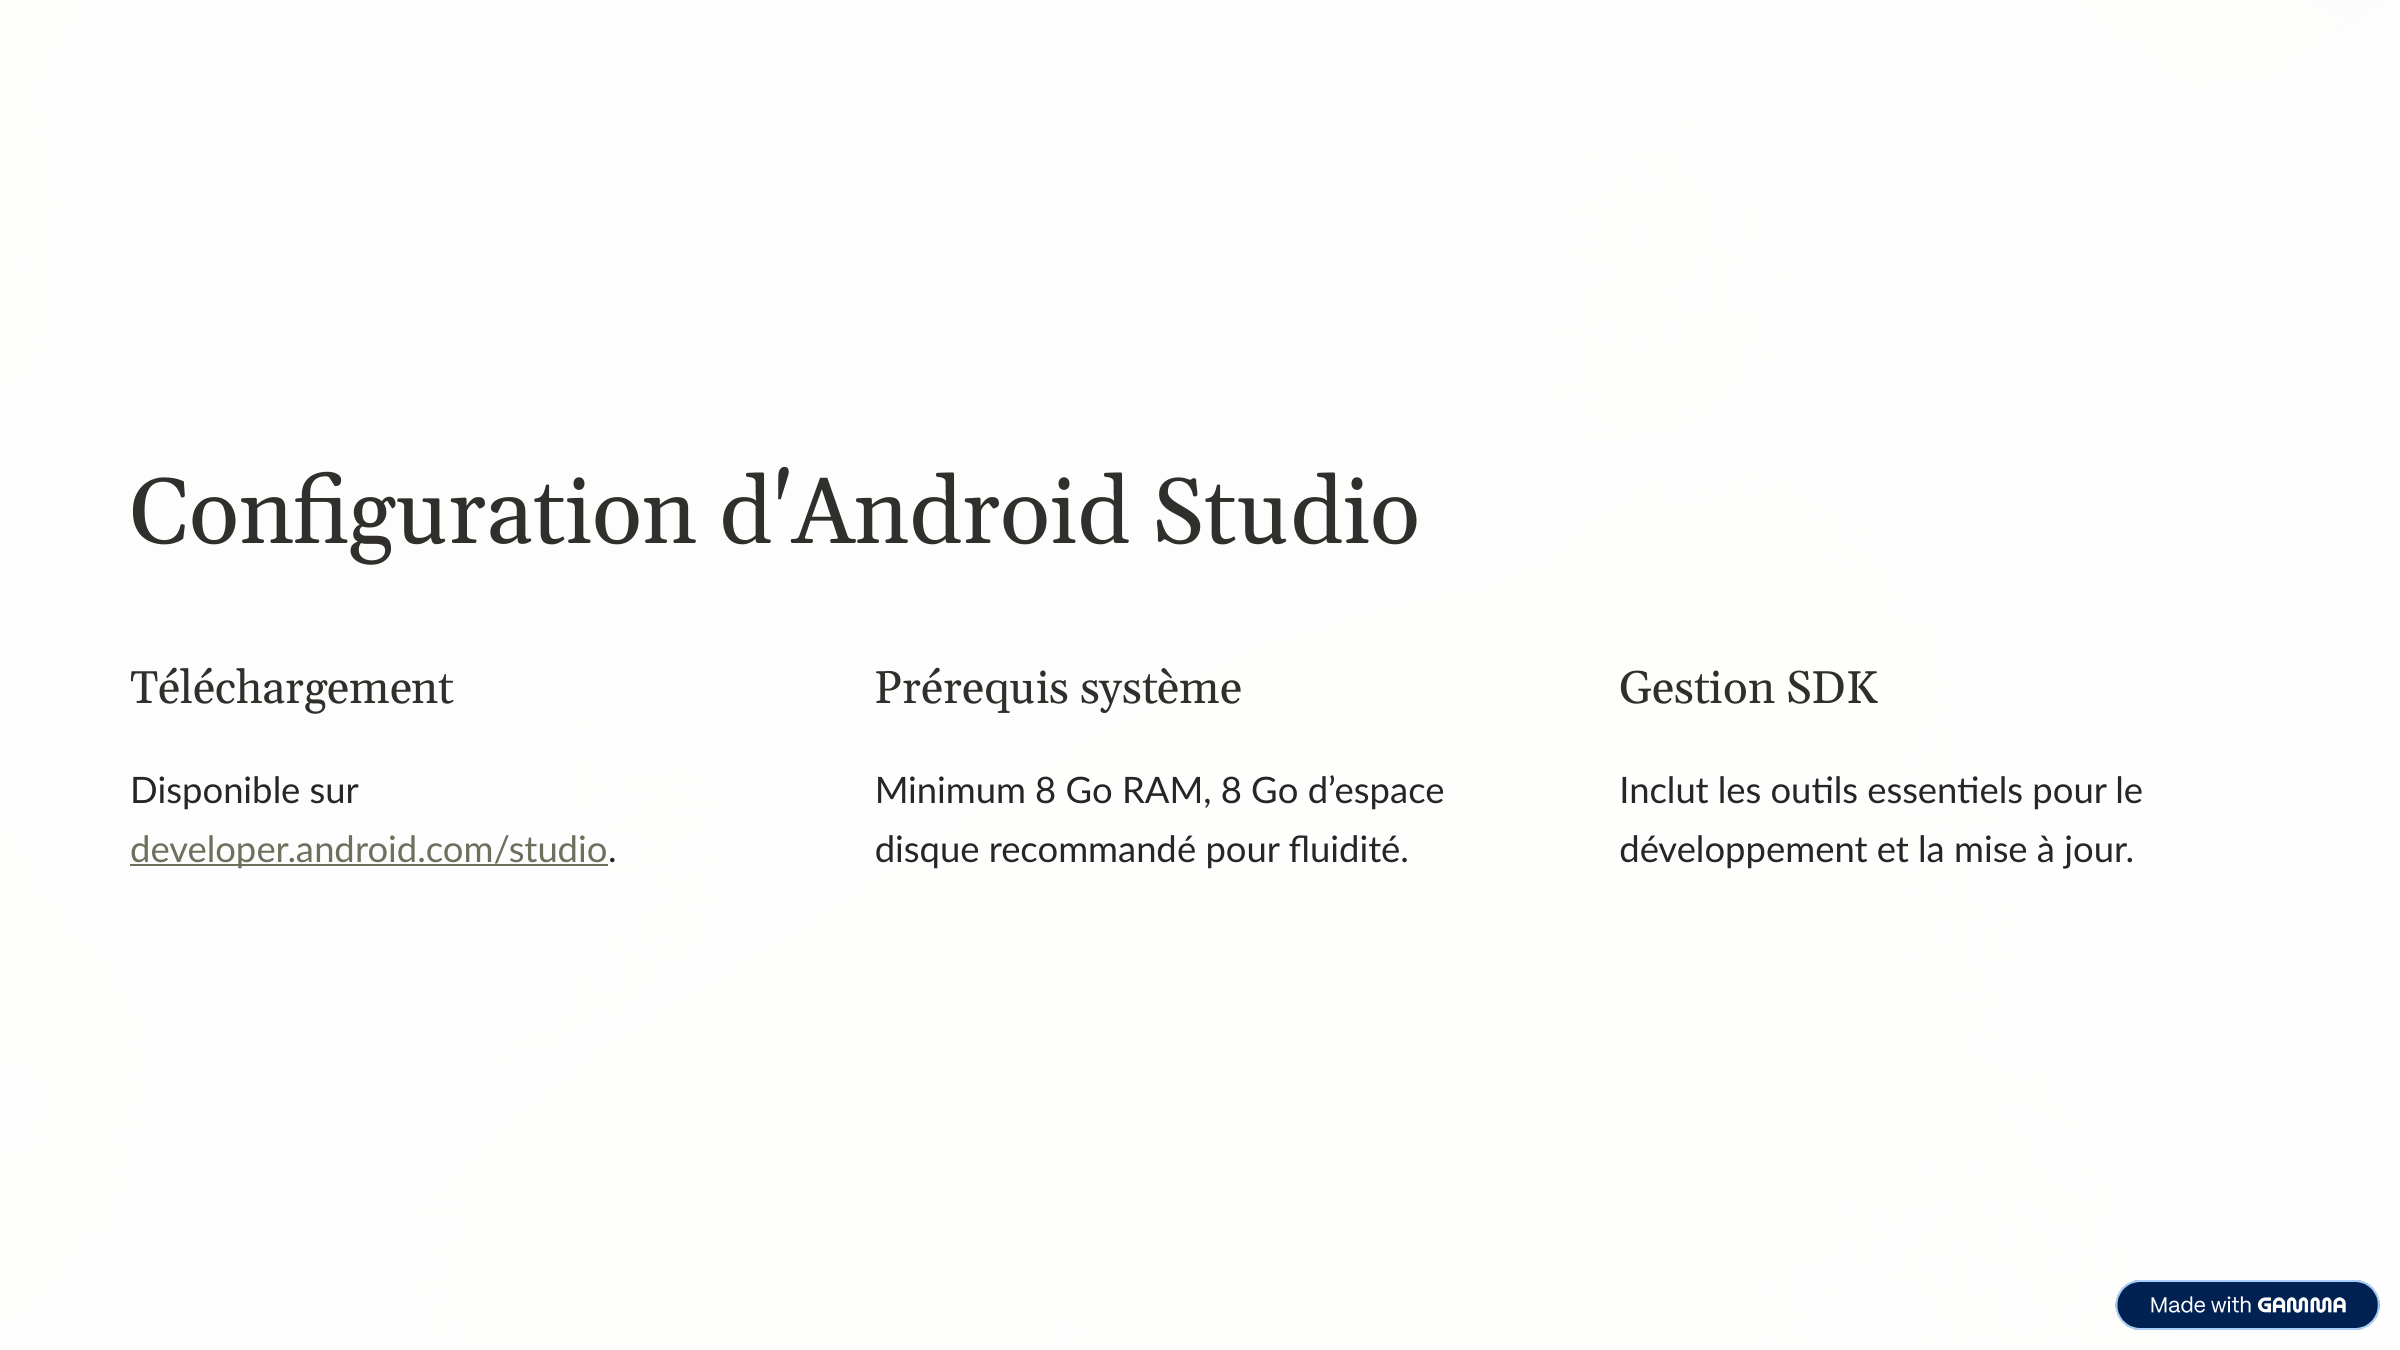

Configuration d'Android Studio
Téléchargement
Prérequis système
Gestion SDK
Disponible sur developer.android.com/studio.
Minimum 8 Go RAM, 8 Go d’espace disque recommandé pour fluidité.
Inclut les outils essentiels pour le développement et la mise à jour.